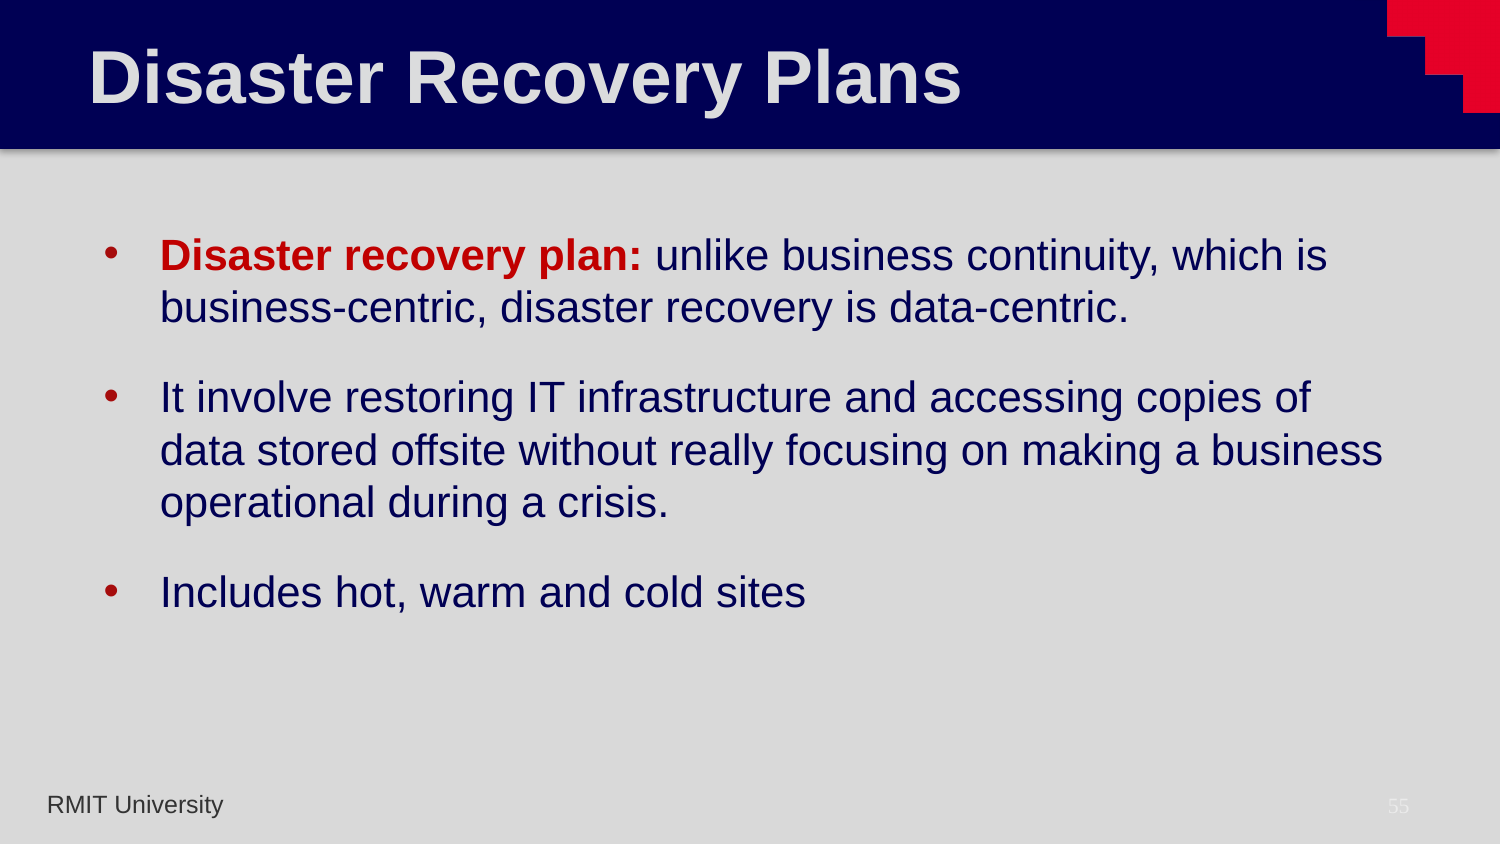

# Disaster Recovery Plans
Disaster recovery plan: unlike business continuity, which is business-centric, disaster recovery is data-centric.
It involve restoring IT infrastructure and accessing copies of data stored offsite without really focusing on making a business operational during a crisis.
Includes hot, warm and cold sites

55